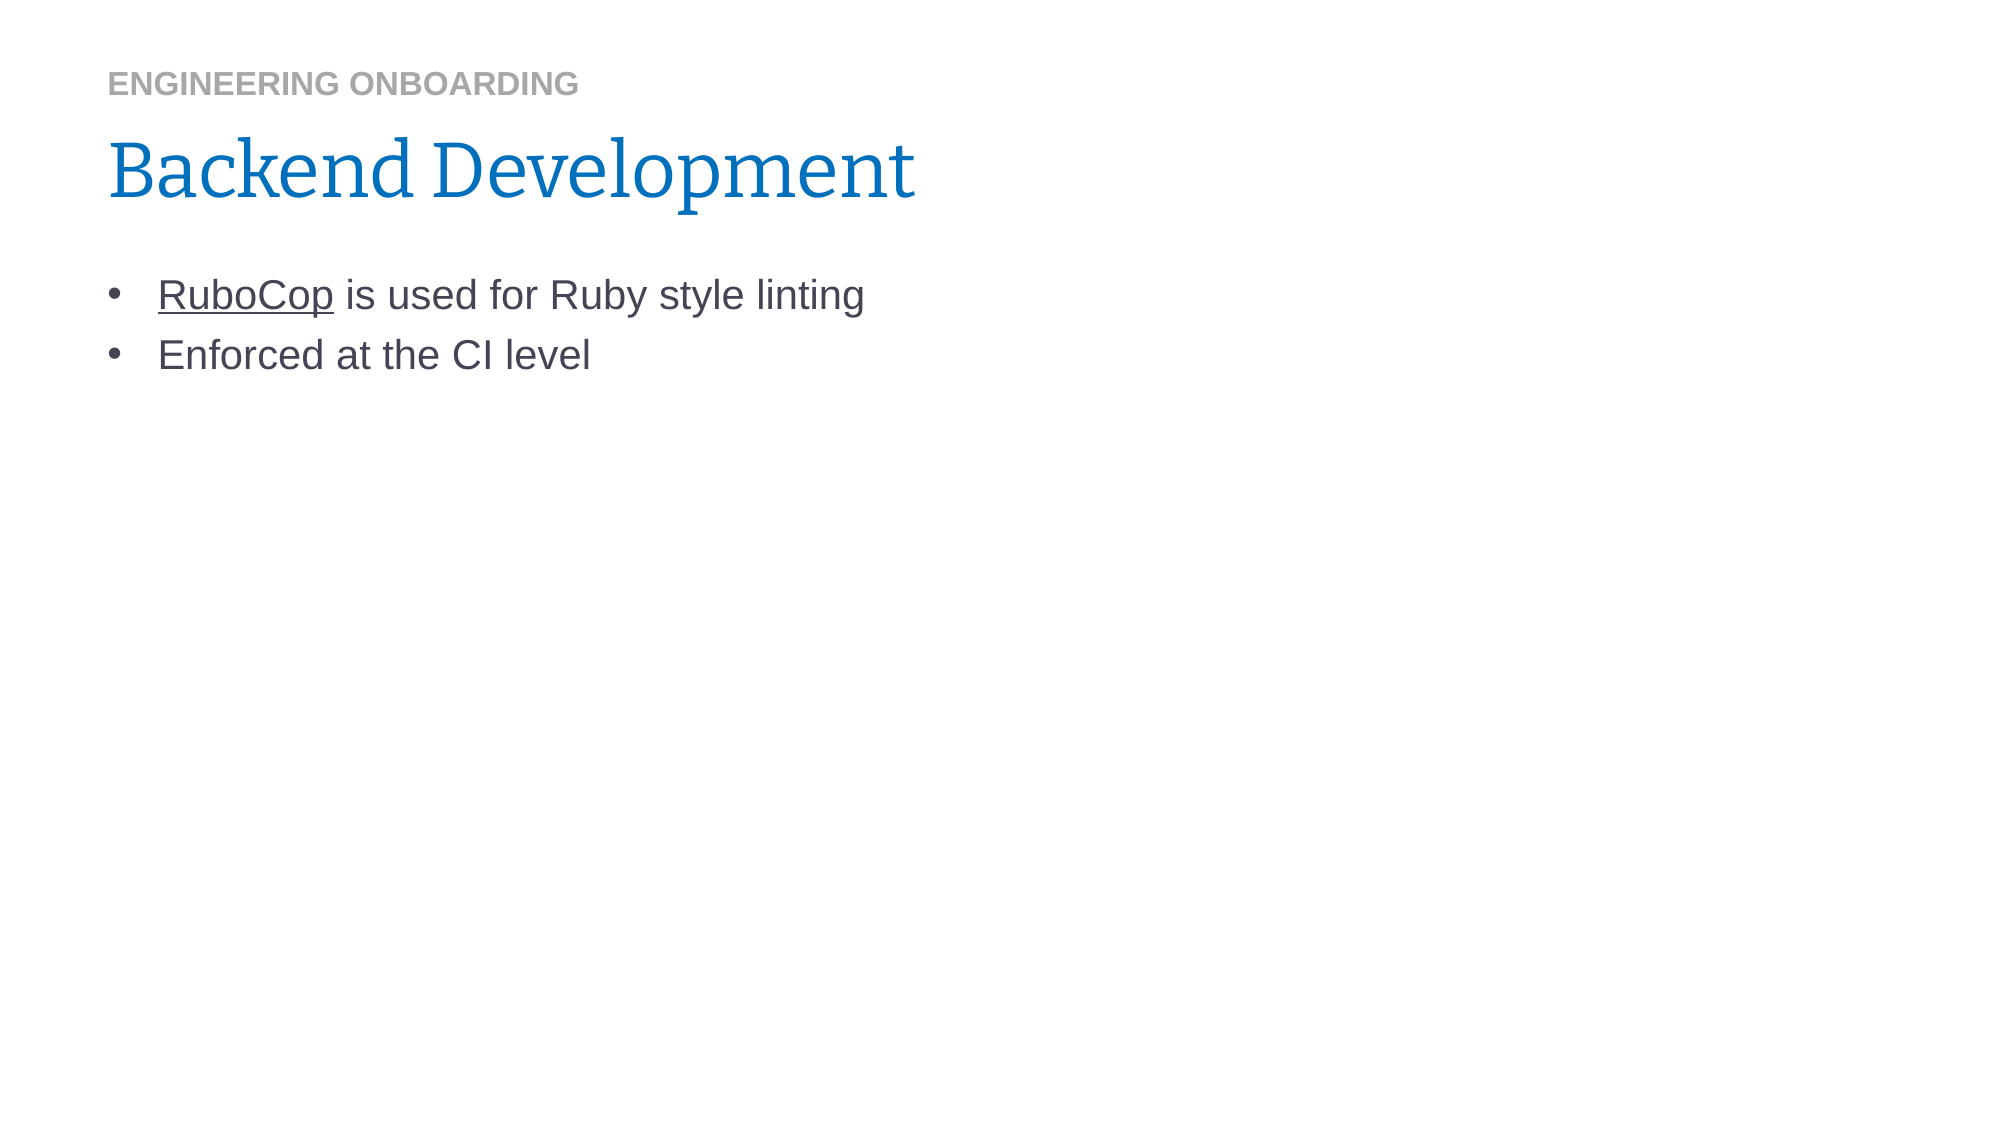

ENGINEERING ONBOARDING
# Backend Development
RuboCop is used for Ruby style linting
Enforced at the CI level